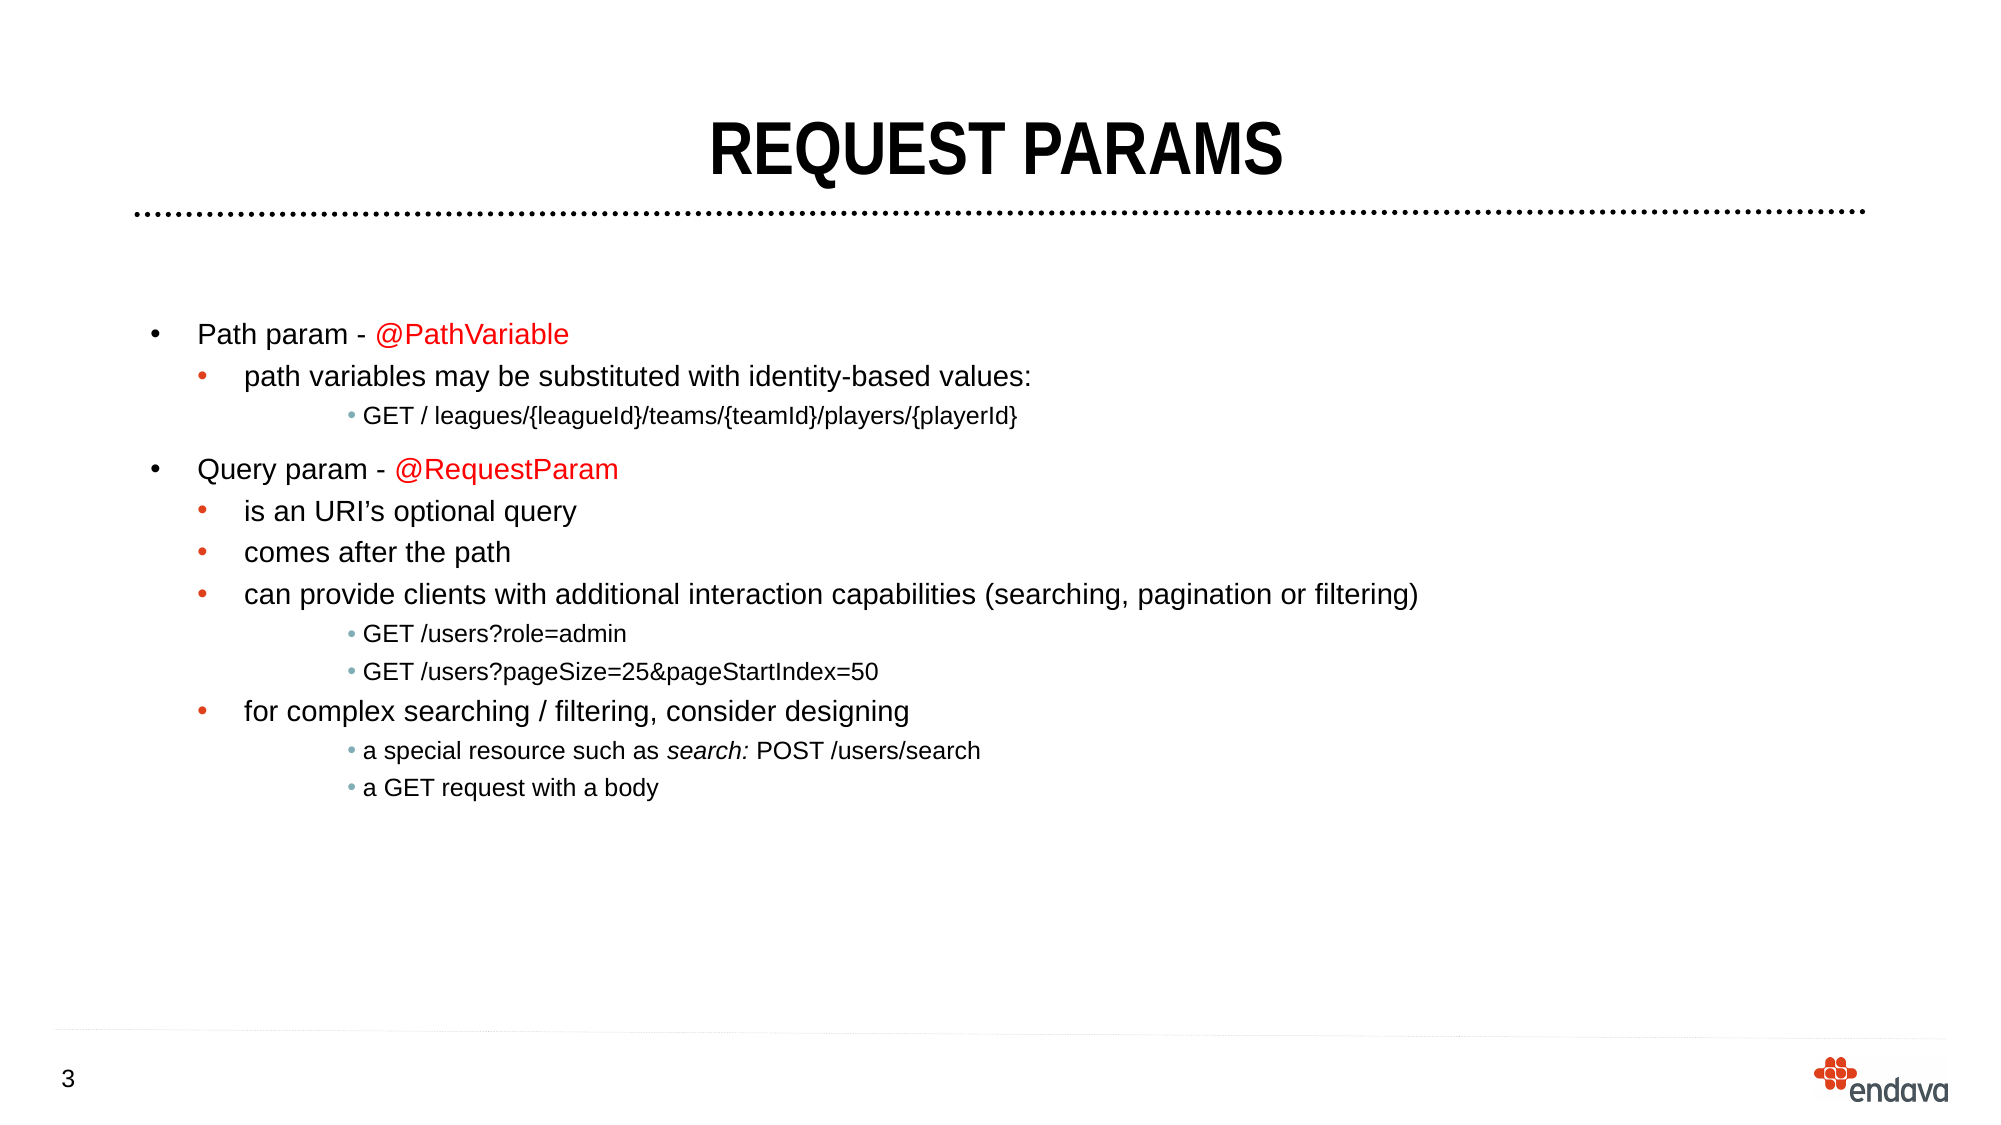

# Request params

Path param - @PathVariable
path variables may be substituted with identity-based values:
 GET / leagues/{leagueId}/teams/{teamId}/players/{playerId}
Query param - @RequestParam
is an URI’s optional query
comes after the path
can provide clients with additional interaction capabilities (searching, pagination or filtering)
 GET /users?role=admin
 GET /users?pageSize=25&pageStartIndex=50
for complex searching / filtering, consider designing
 a special resource such as search: POST /users/search
 a GET request with a body